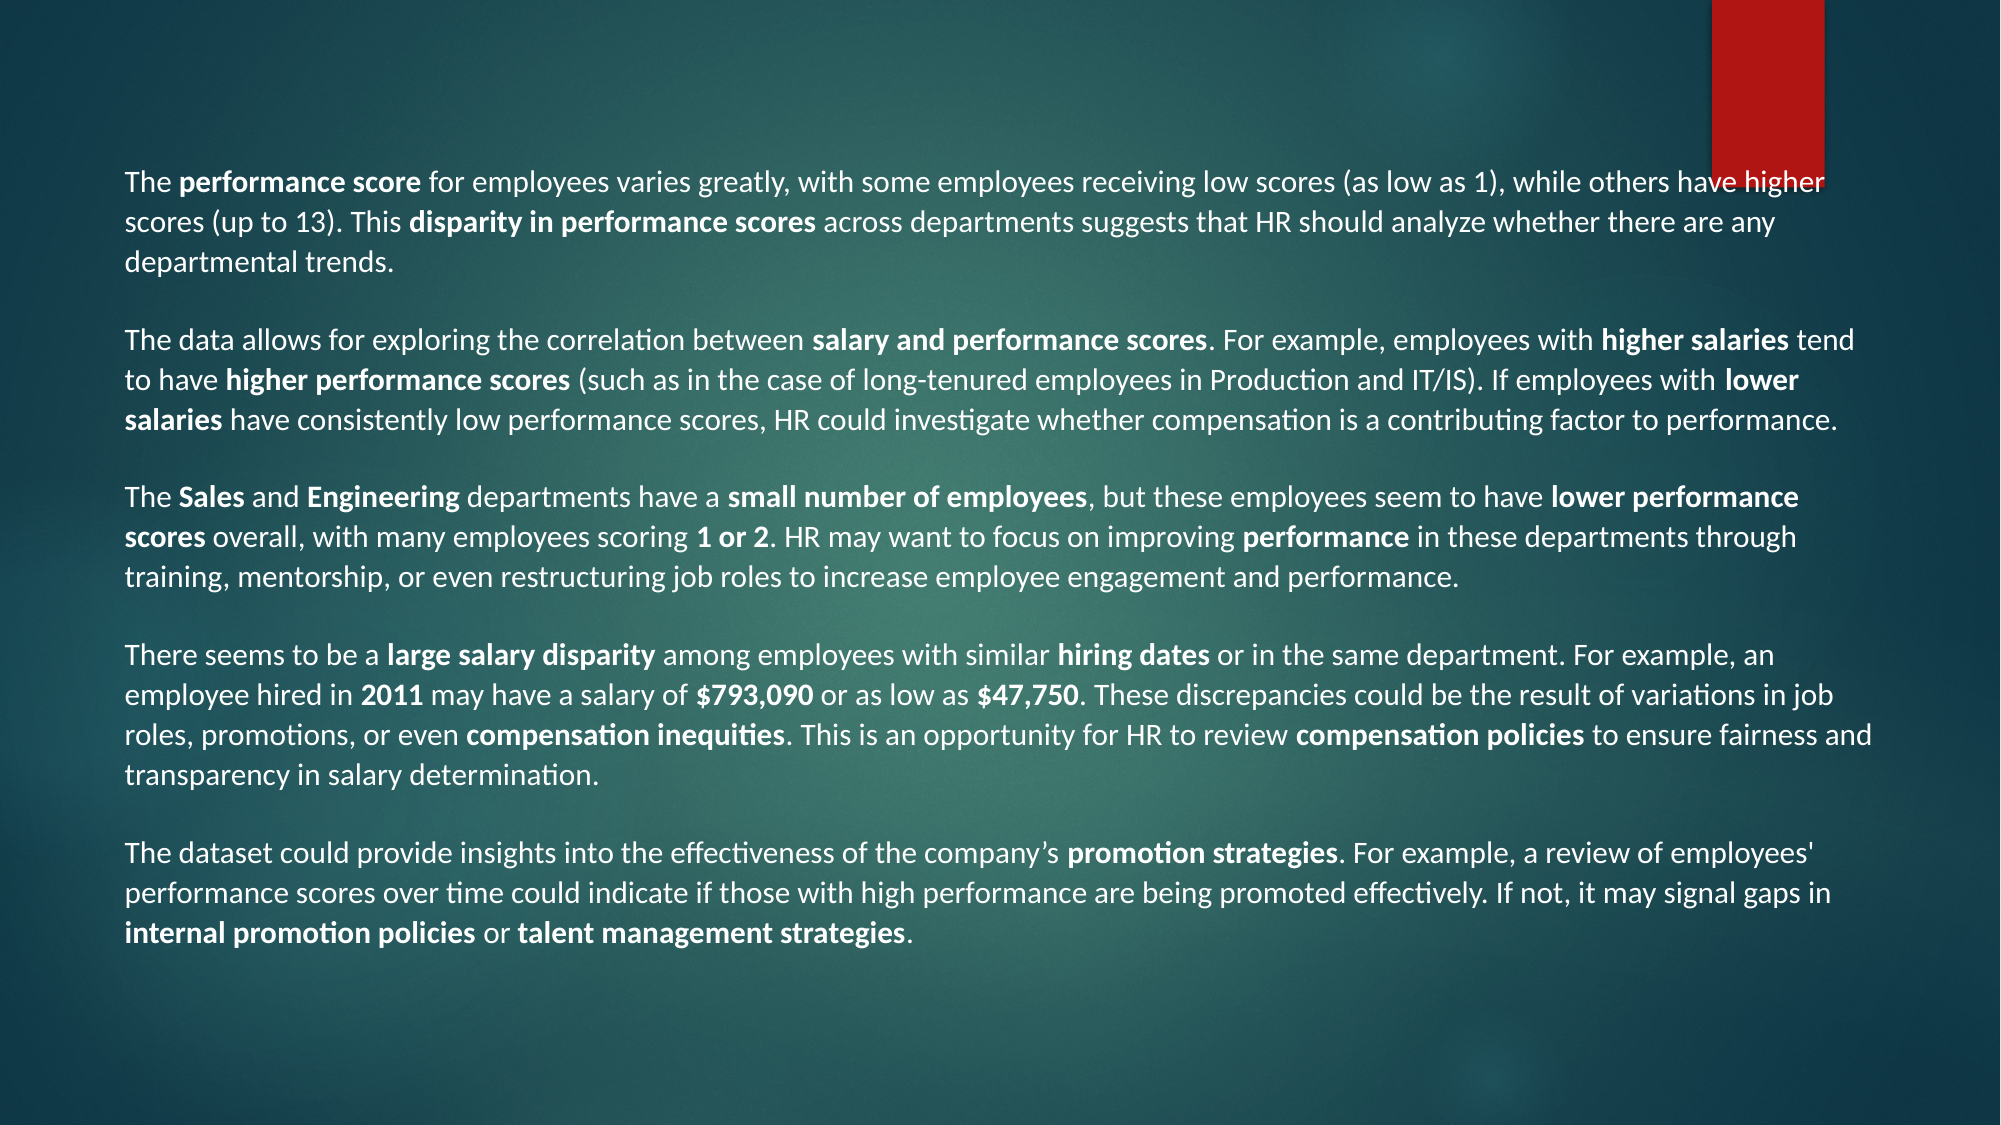

The performance score for employees varies greatly, with some employees receiving low scores (as low as 1), while others have higher scores (up to 13). This disparity in performance scores across departments suggests that HR should analyze whether there are any departmental trends.
The data allows for exploring the correlation between salary and performance scores. For example, employees with higher salaries tend to have higher performance scores (such as in the case of long-tenured employees in Production and IT/IS). If employees with lower salaries have consistently low performance scores, HR could investigate whether compensation is a contributing factor to performance.
The Sales and Engineering departments have a small number of employees, but these employees seem to have lower performance scores overall, with many employees scoring 1 or 2. HR may want to focus on improving performance in these departments through training, mentorship, or even restructuring job roles to increase employee engagement and performance.
There seems to be a large salary disparity among employees with similar hiring dates or in the same department. For example, an employee hired in 2011 may have a salary of $793,090 or as low as $47,750. These discrepancies could be the result of variations in job roles, promotions, or even compensation inequities. This is an opportunity for HR to review compensation policies to ensure fairness and transparency in salary determination.
The dataset could provide insights into the effectiveness of the company’s promotion strategies. For example, a review of employees' performance scores over time could indicate if those with high performance are being promoted effectively. If not, it may signal gaps in internal promotion policies or talent management strategies.